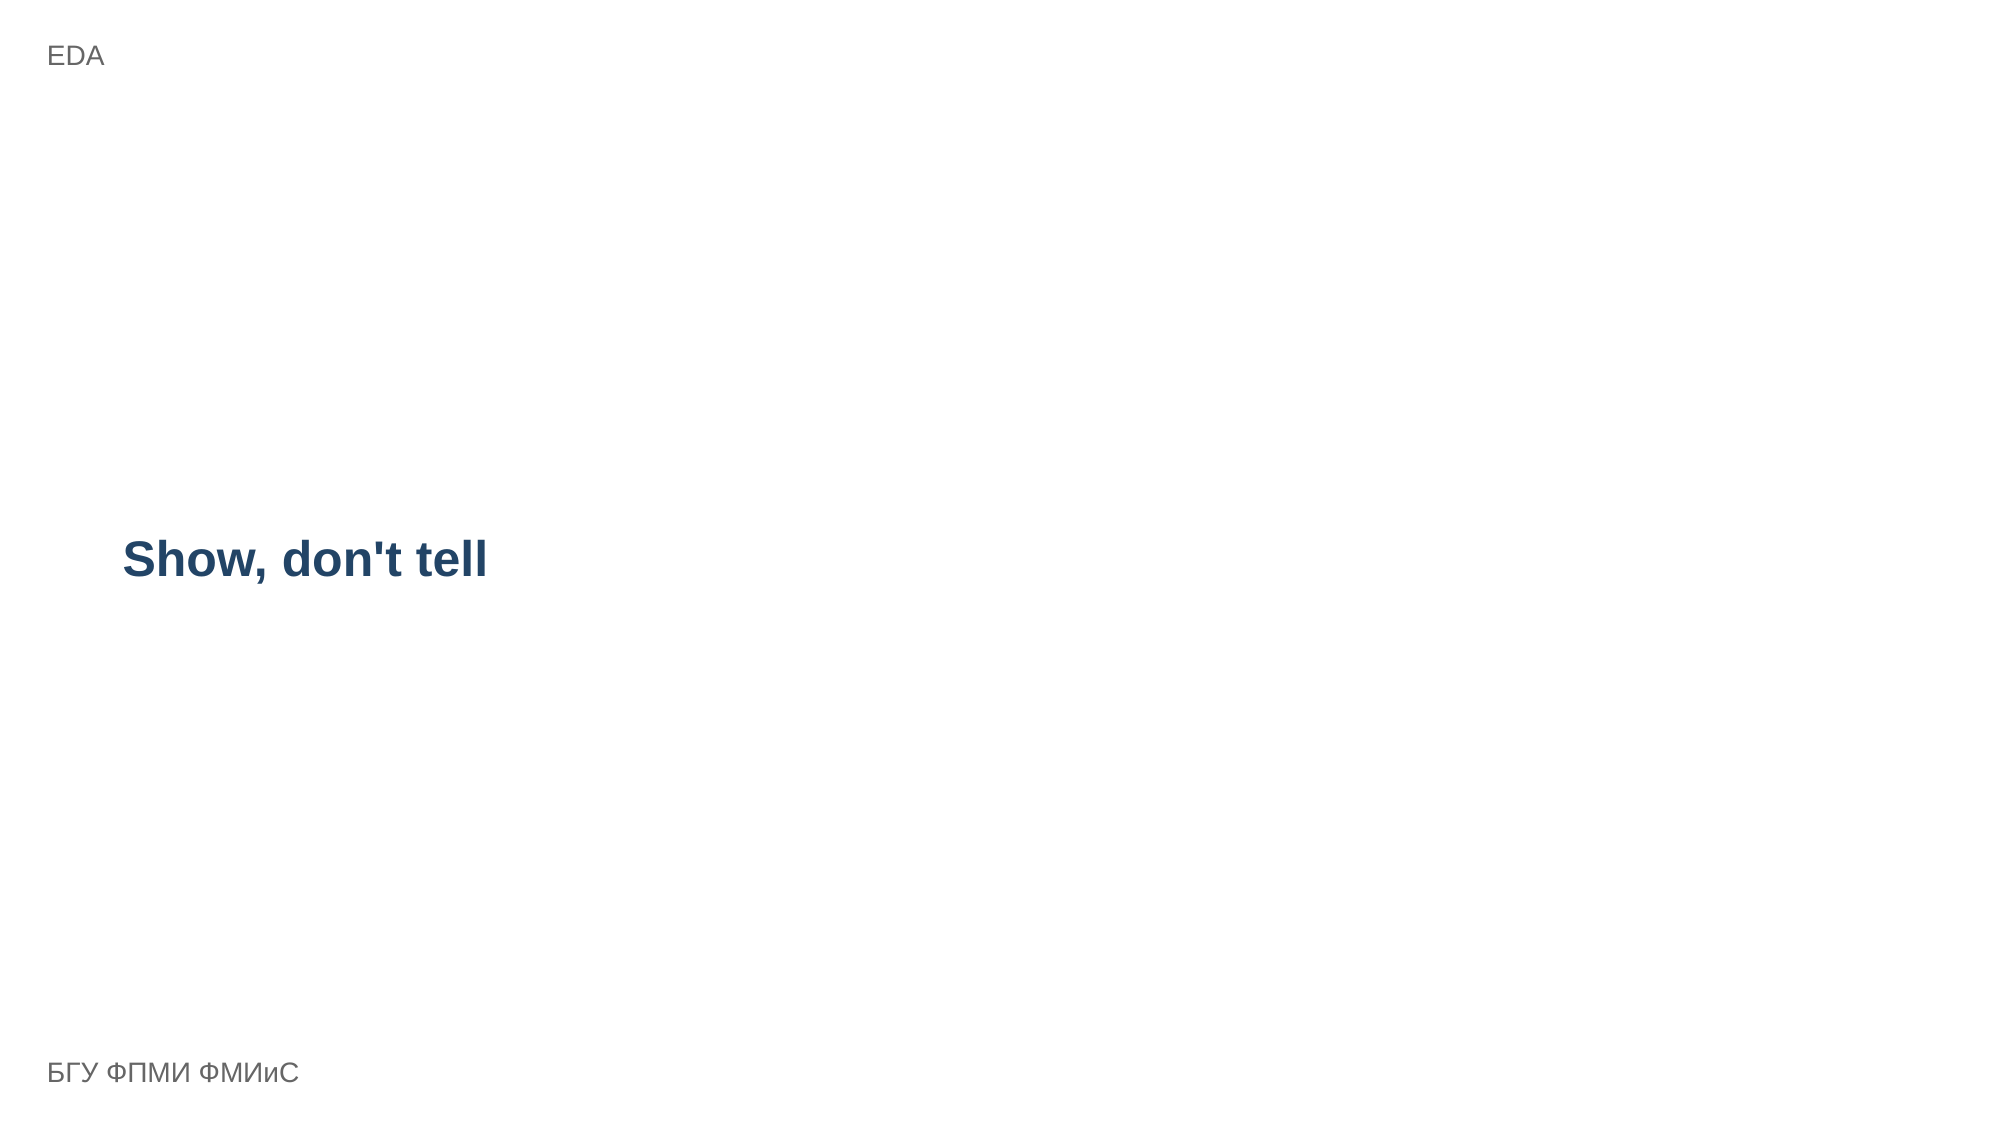

EDA
Show, don't tell
БГУ ФПМИ ФМИиС